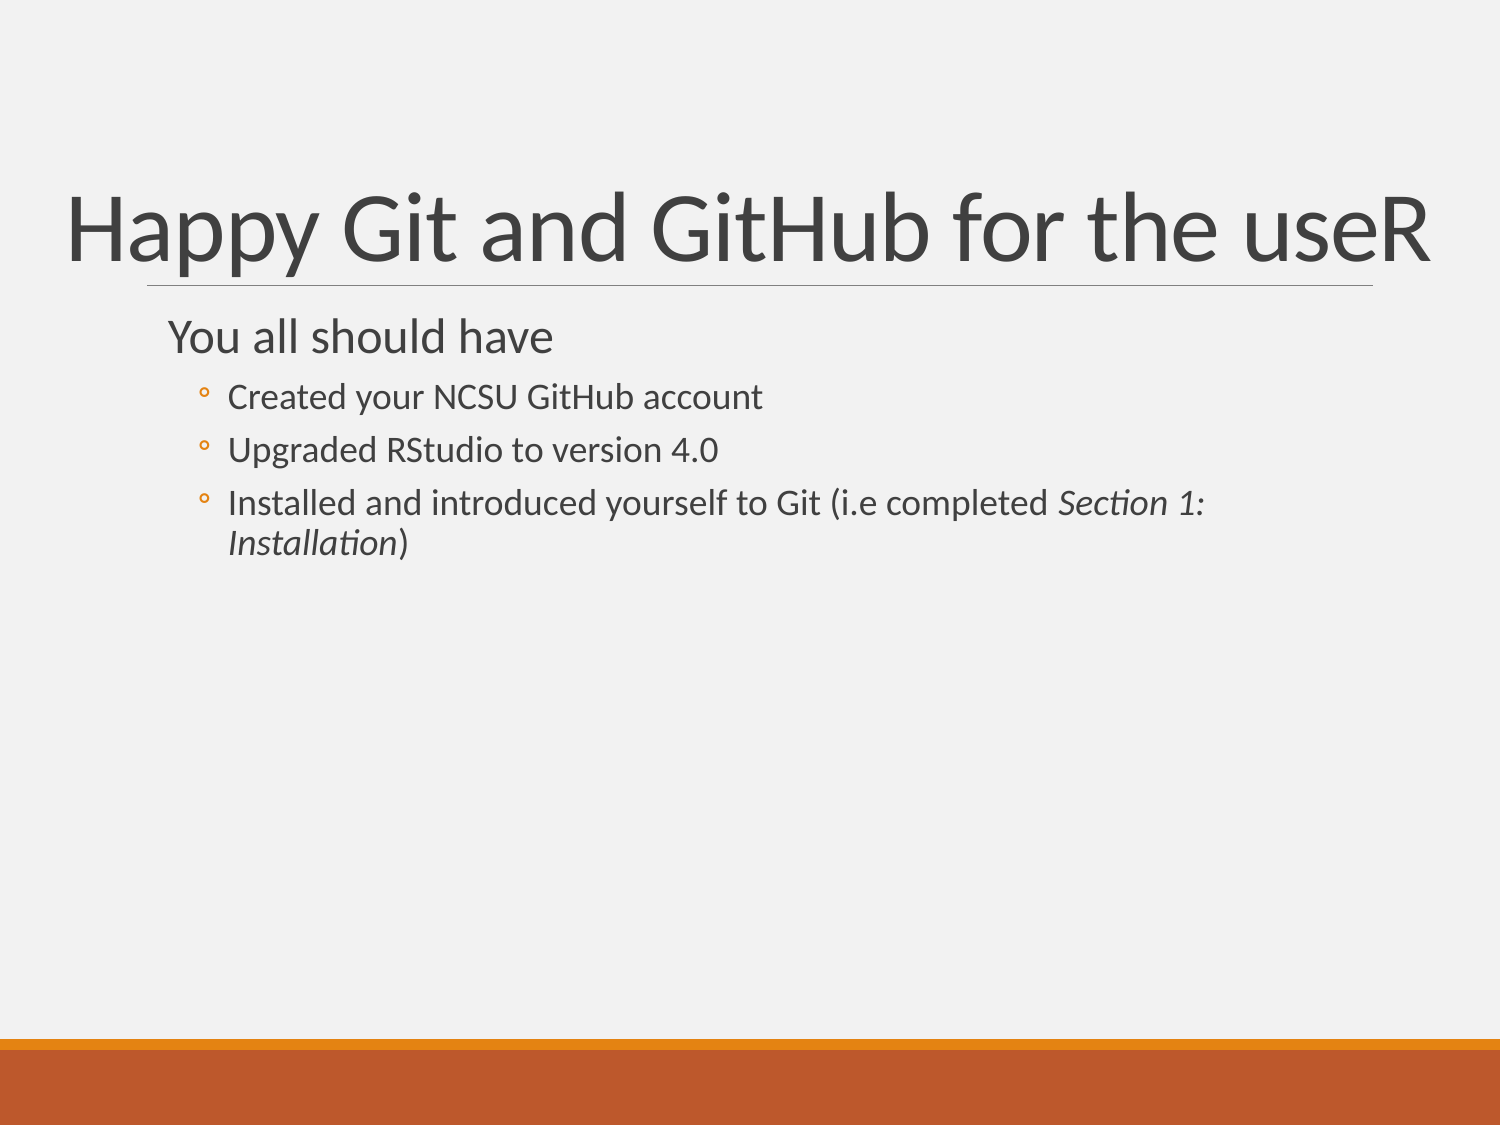

# Happy Git and GitHub for the useR
You all should have
Created your NCSU GitHub account
Upgraded RStudio to version 4.0
Installed and introduced yourself to Git (i.e completed Section 1: Installation)